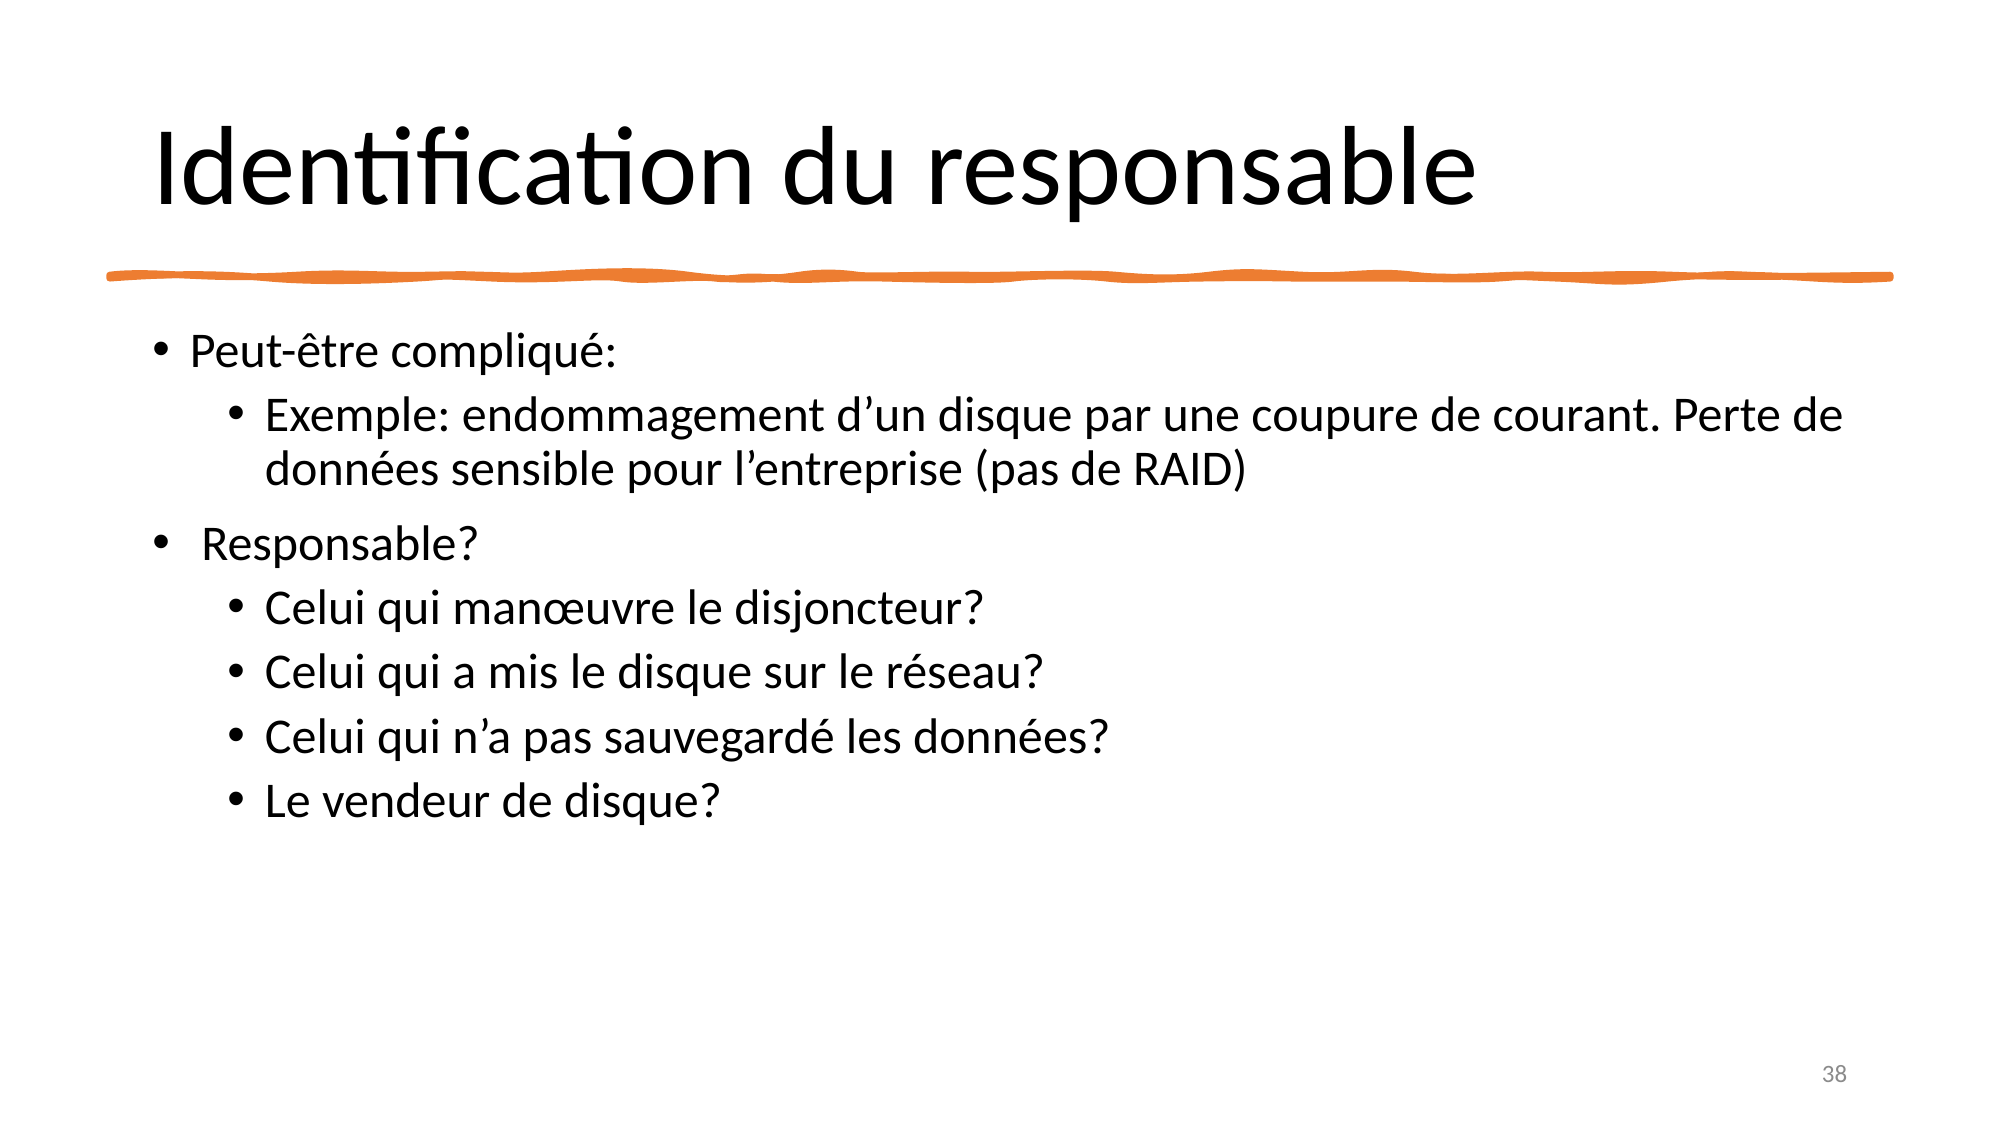

# Identification du responsable

Peut-être compliqué:
Exemple: endommagement d’un disque par une coupure de courant. Perte de données sensible pour l’entreprise (pas de RAID)
 Responsable?
Celui qui manœuvre le disjoncteur?
Celui qui a mis le disque sur le réseau?
Celui qui n’a pas sauvegardé les données?
Le vendeur de disque?
38